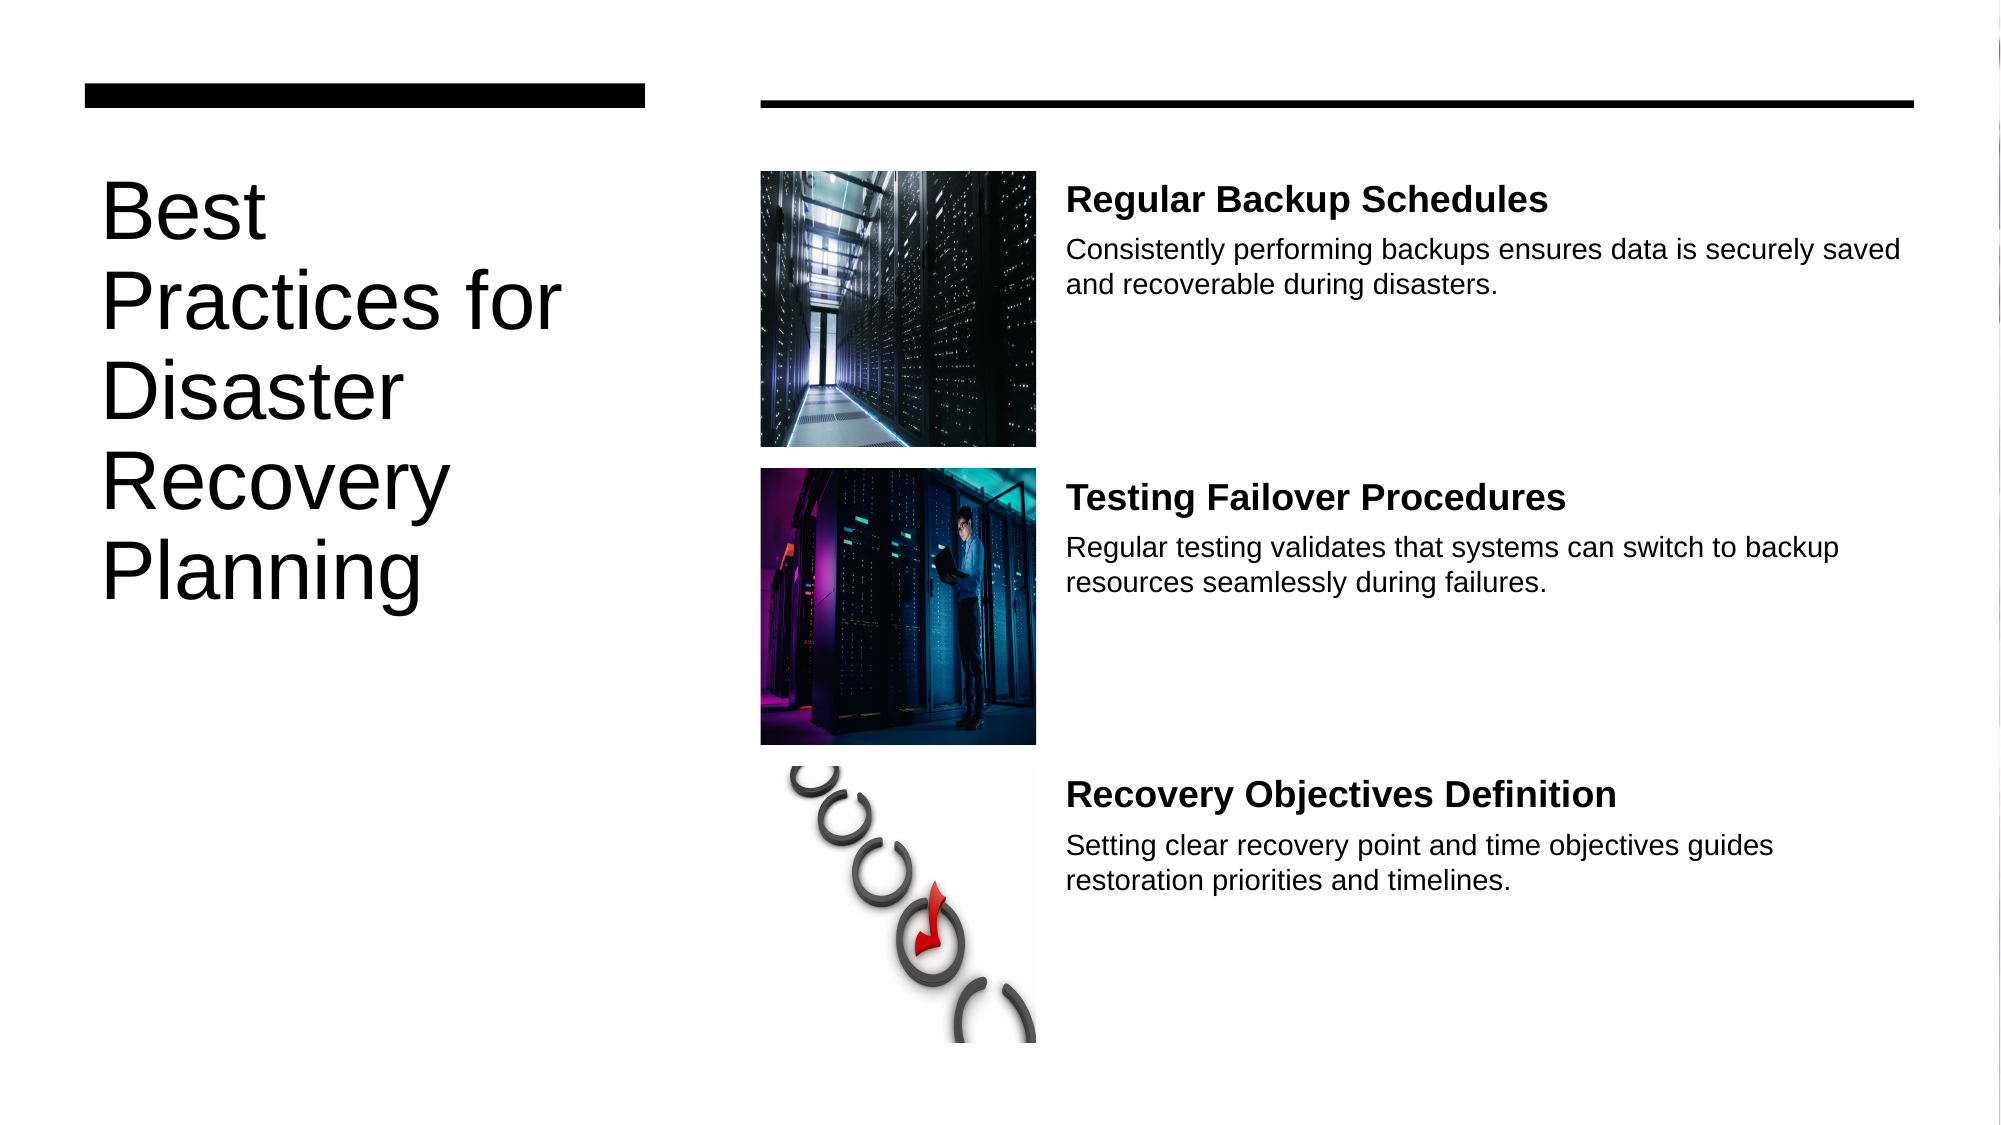

# Best Practices for Disaster Recovery Planning
Regular Backup Schedules
Consistently performing backups ensures data is securely saved and recoverable during disasters.
Testing Failover Procedures
Regular testing validates that systems can switch to backup resources seamlessly during failures.
Recovery Objectives Definition
Setting clear recovery point and time objectives guides restoration priorities and timelines.